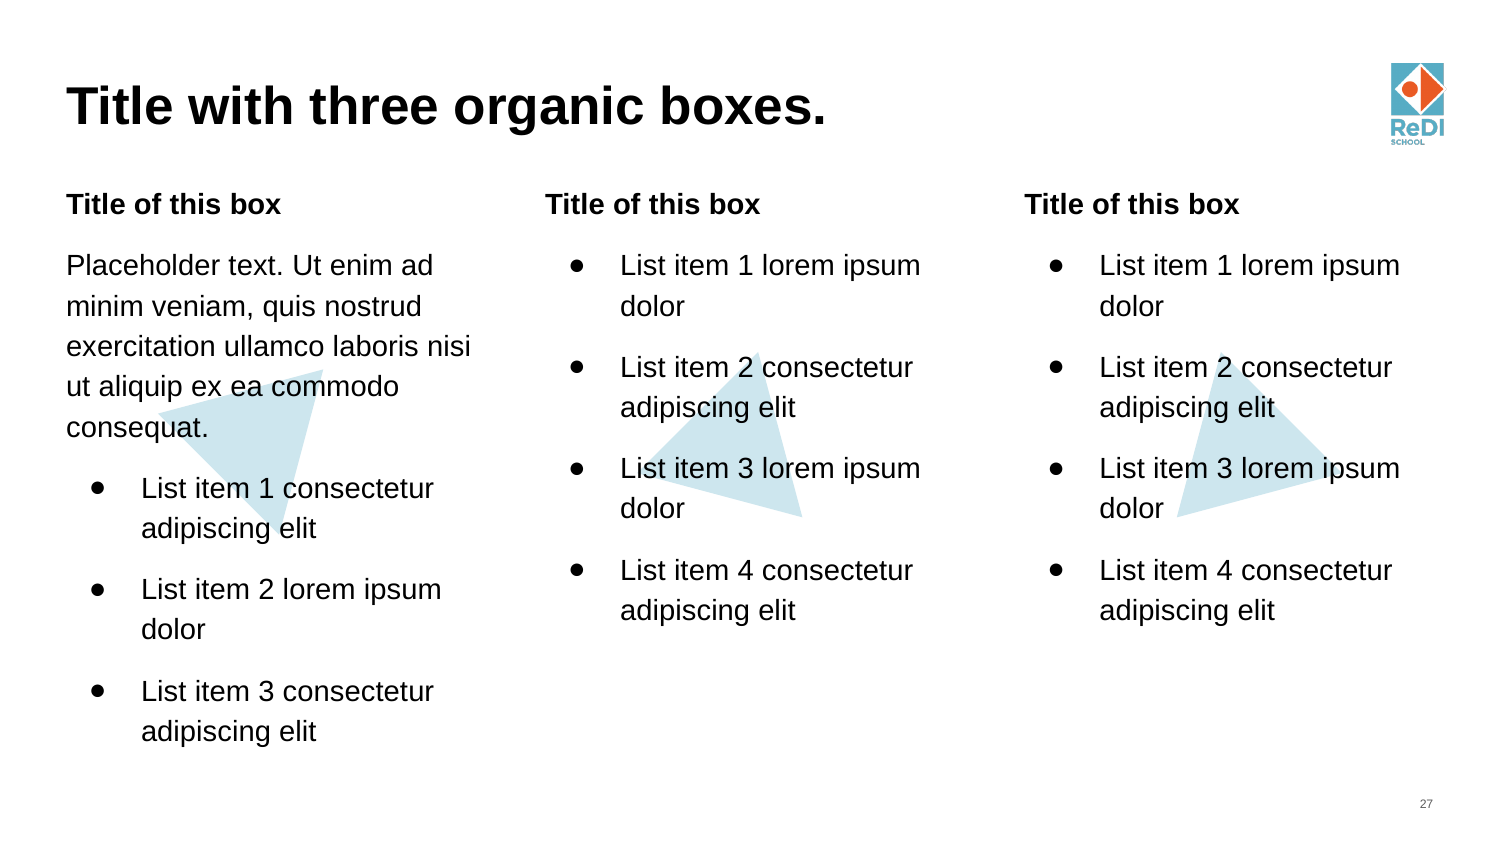

# Title with three organic boxes.
Title of this box
Placeholder text. Ut enim ad minim veniam, quis nostrud exercitation ullamco laboris nisi ut aliquip ex ea commodo consequat.
List item 1 consectetur adipiscing elit
List item 2 lorem ipsum dolor
List item 3 consectetur adipiscing elit
Title of this box
List item 1 lorem ipsum dolor
List item 2 consectetur adipiscing elit
List item 3 lorem ipsum dolor
List item 4 consectetur adipiscing elit
Title of this box
List item 1 lorem ipsum dolor
List item 2 consectetur adipiscing elit
List item 3 lorem ipsum dolor
List item 4 consectetur adipiscing elit

27